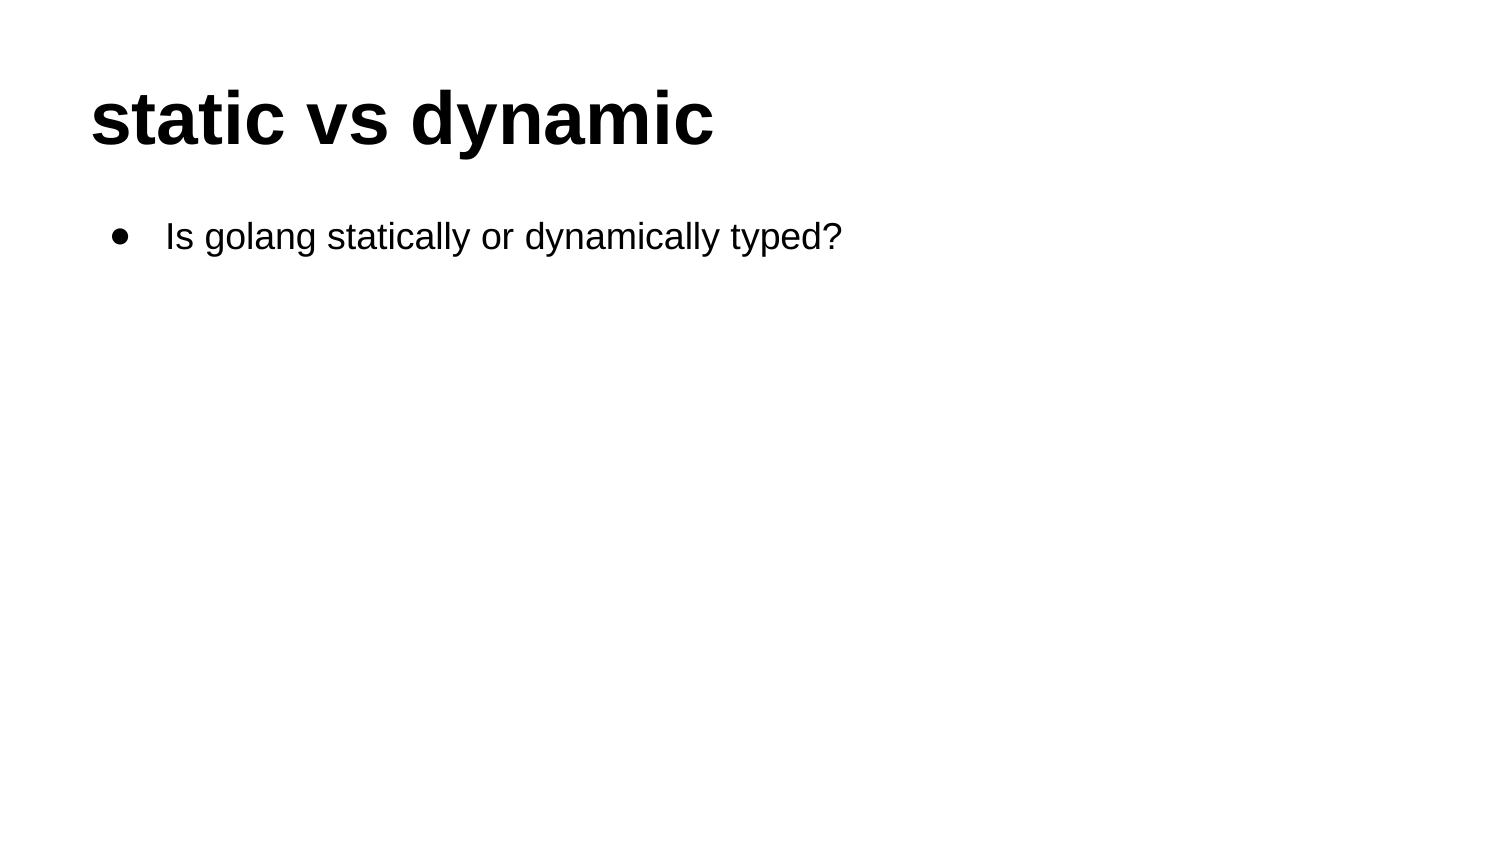

# static vs dynamic
Is golang statically or dynamically typed?